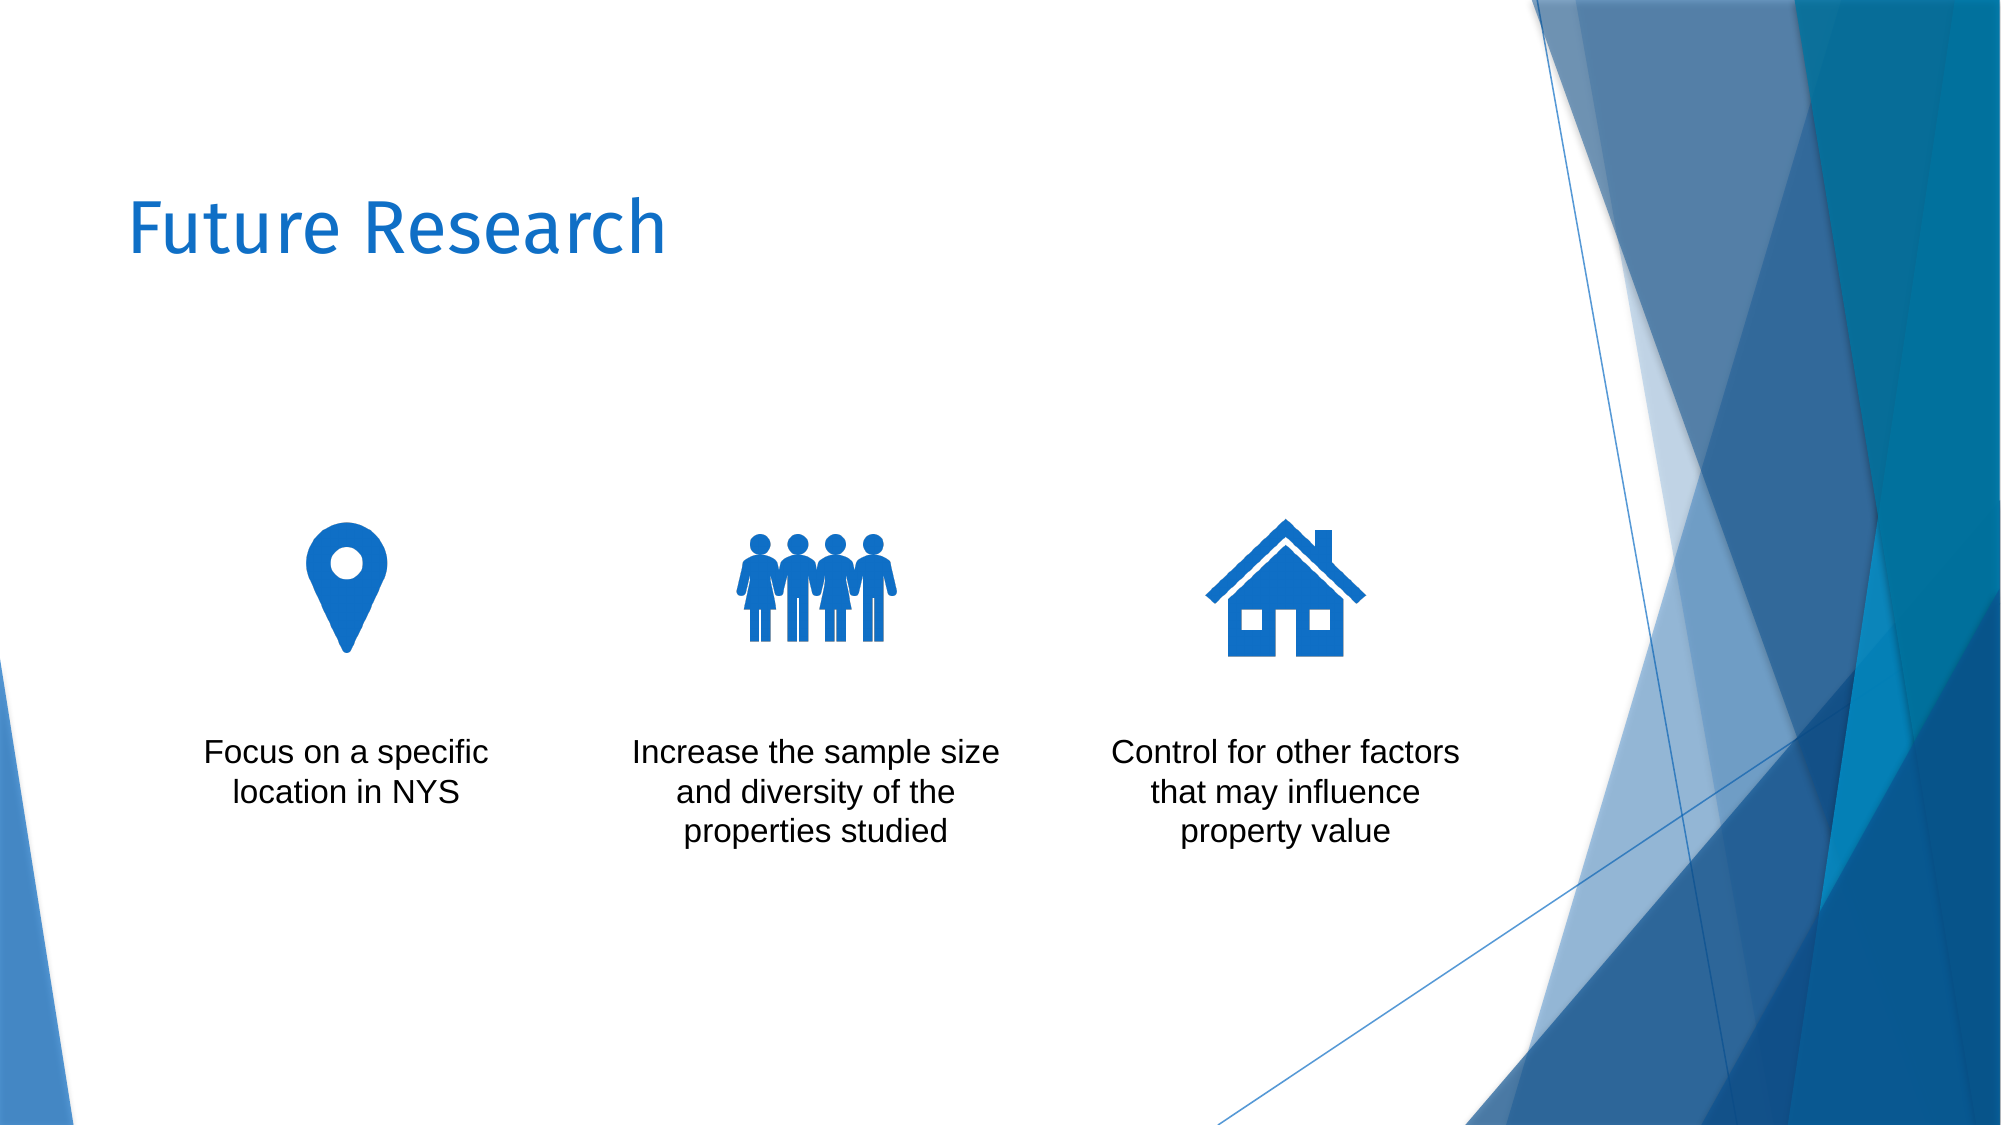

# Future Research
Focus on a specific location in NYS
Increase the sample size and diversity of the properties studied
Control for other factors that may influence property value